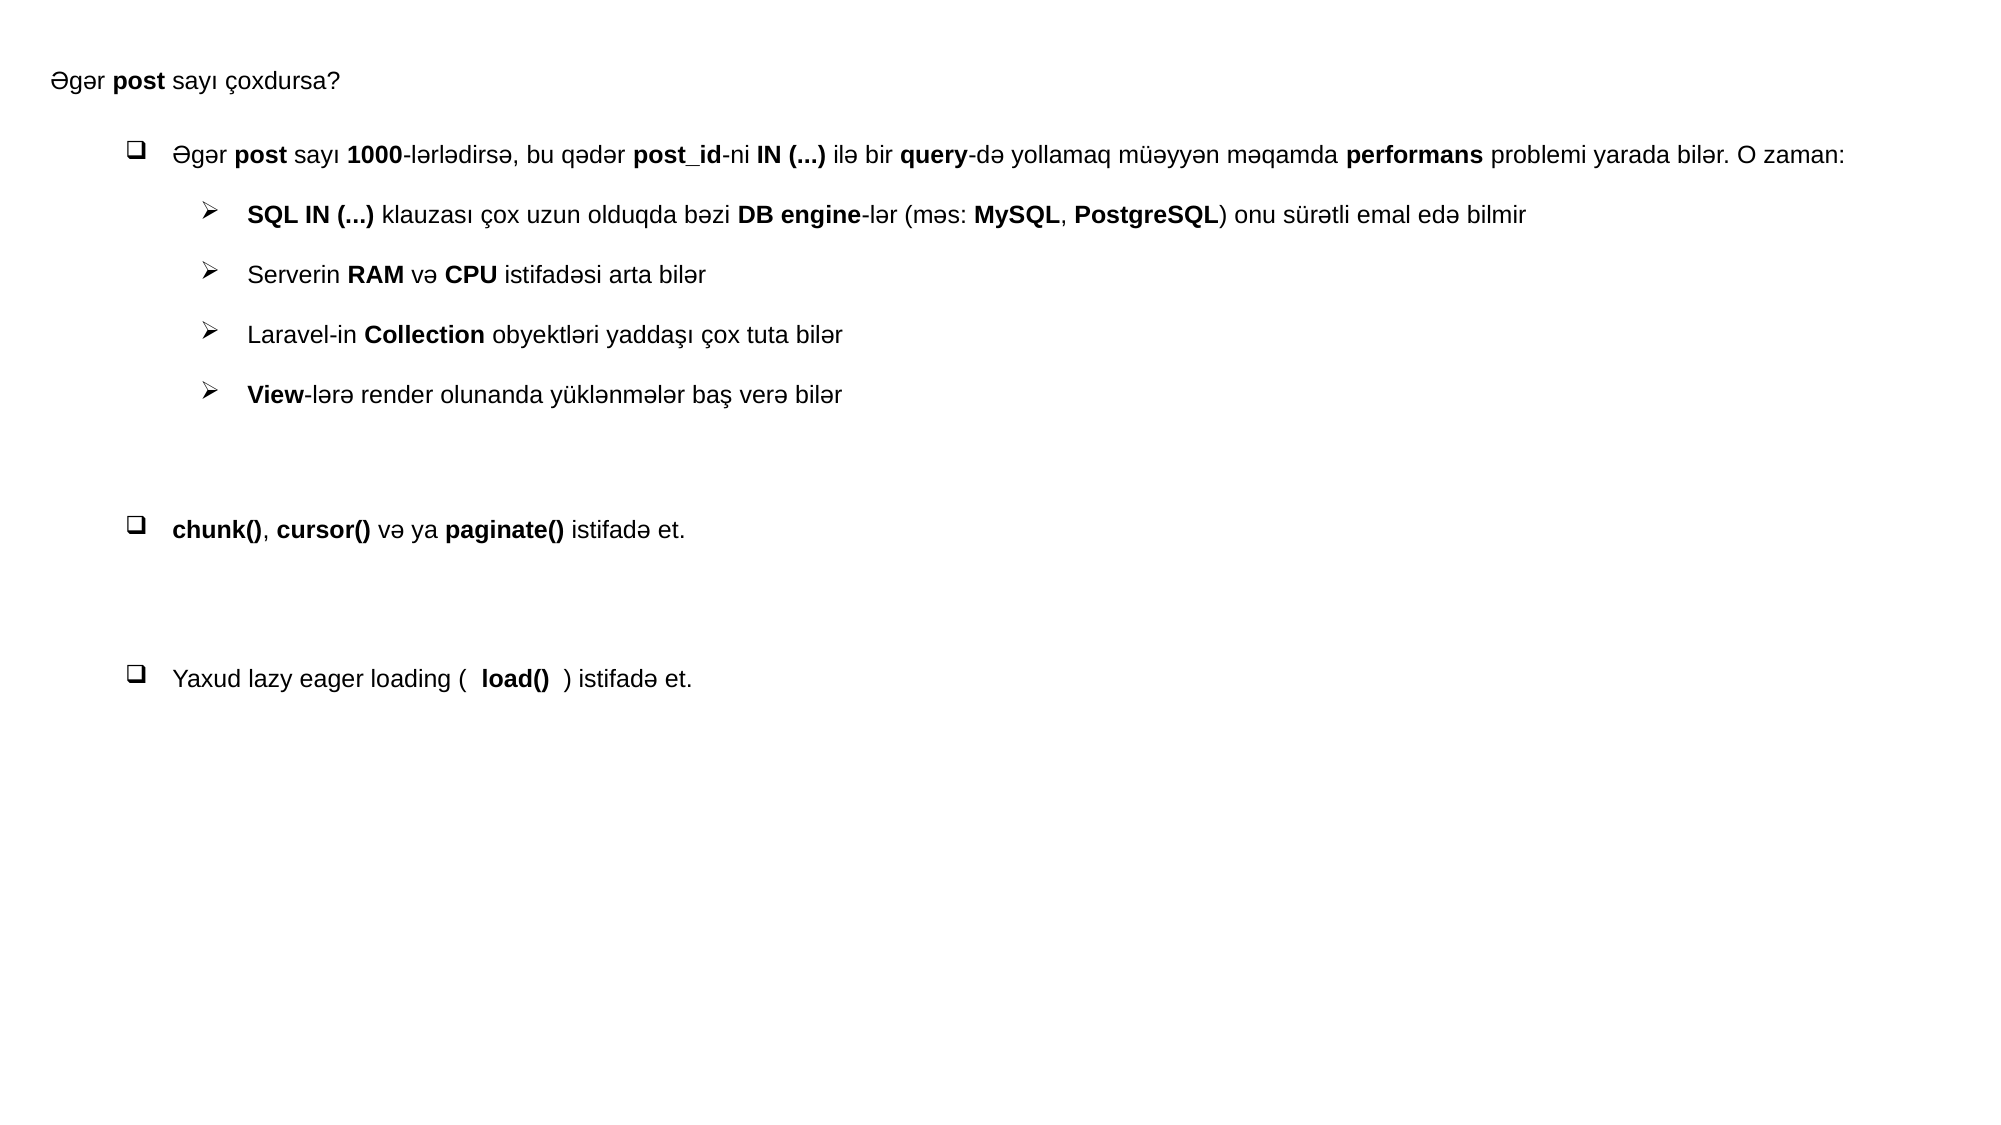

Əgər post sayı çoxdursa?
Əgər post sayı 1000-lərlədirsə, bu qədər post_id-ni IN (...) ilə bir query-də yollamaq müəyyən məqamda performans problemi yarada bilər. O zaman:
SQL IN (...) klauzası çox uzun olduqda bəzi DB engine-lər (məs: MySQL, PostgreSQL) onu sürətli emal edə bilmir
Serverin RAM və CPU istifadəsi arta bilər
Laravel-in Collection obyektləri yaddaşı çox tuta bilər
View-lərə render olunanda yüklənmələr baş verə bilər

chunk(), cursor() və ya paginate() istifadə et.

Yaxud lazy eager loading (  load()  ) istifadə et.